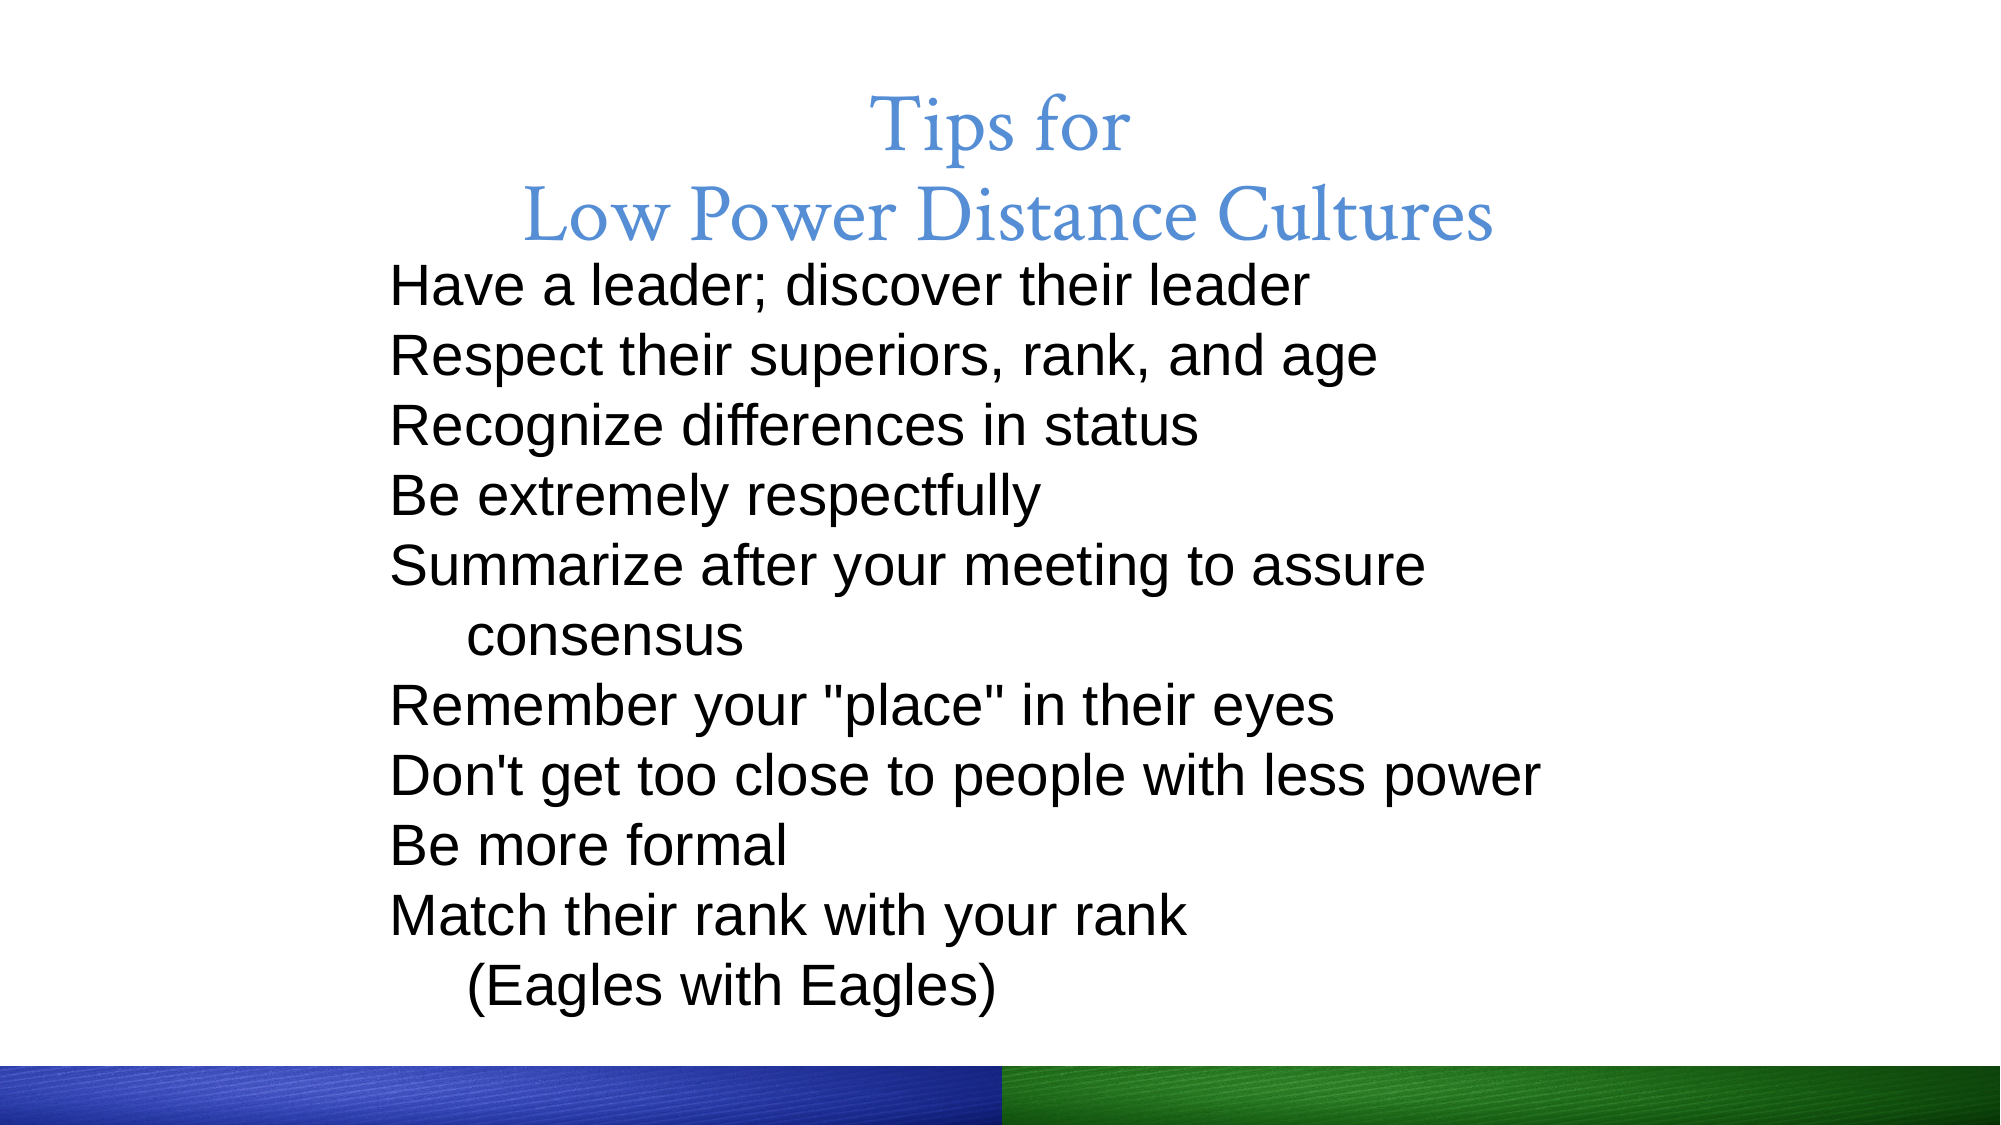

# Tips for Low Power Distance Cultures
Have a leader; discover their leader
Respect their superiors, rank, and age
Recognize differences in status
Be extremely respectfully
Summarize after your meeting to assure consensus
Remember your "place" in their eyes
Don't get too close to people with less power
Be more formal
Match their rank with your rank
	(Eagles with Eagles)